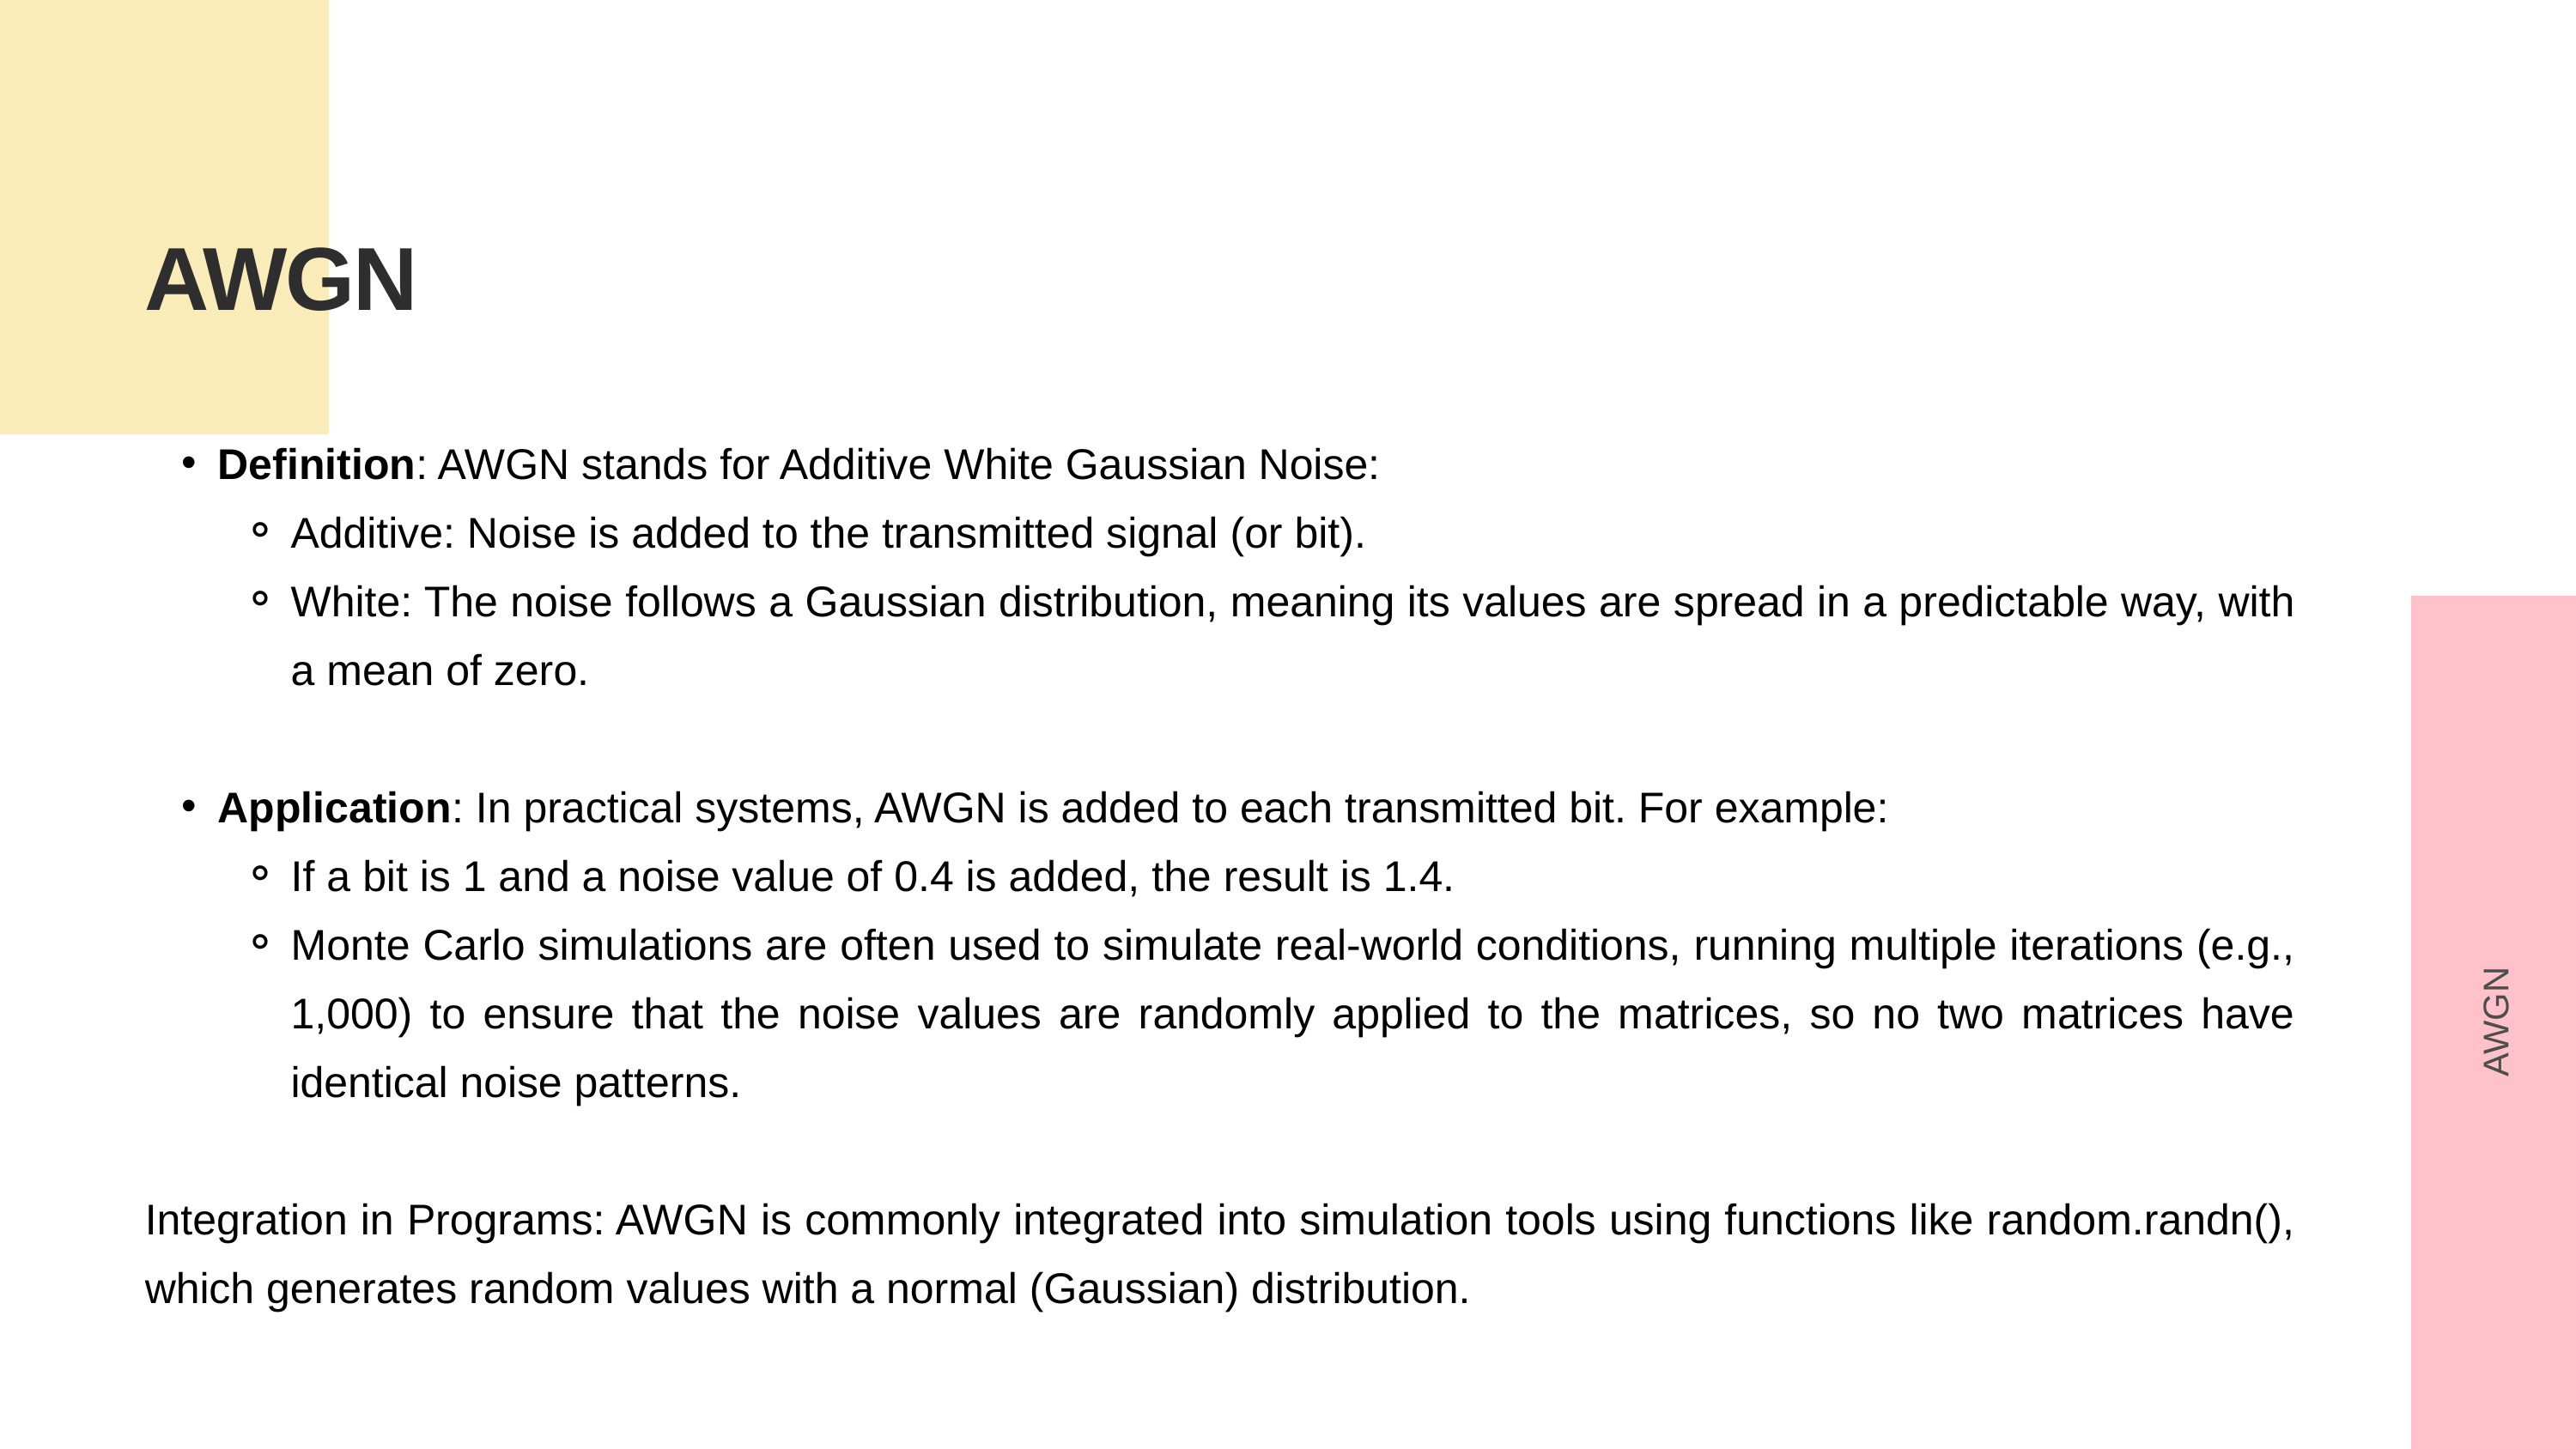

AWGN
Definition: AWGN stands for Additive White Gaussian Noise:
Additive: Noise is added to the transmitted signal (or bit).
White: The noise follows a Gaussian distribution, meaning its values are spread in a predictable way, with a mean of zero.

Application: In practical systems, AWGN is added to each transmitted bit. For example:
If a bit is 1 and a noise value of 0.4 is added, the result is 1.4.
Monte Carlo simulations are often used to simulate real-world conditions, running multiple iterations (e.g., 1,000) to ensure that the noise values are randomly applied to the matrices, so no two matrices have identical noise patterns.

Integration in Programs: AWGN is commonly integrated into simulation tools using functions like random.randn(), which generates random values with a normal (Gaussian) distribution.

AWGN